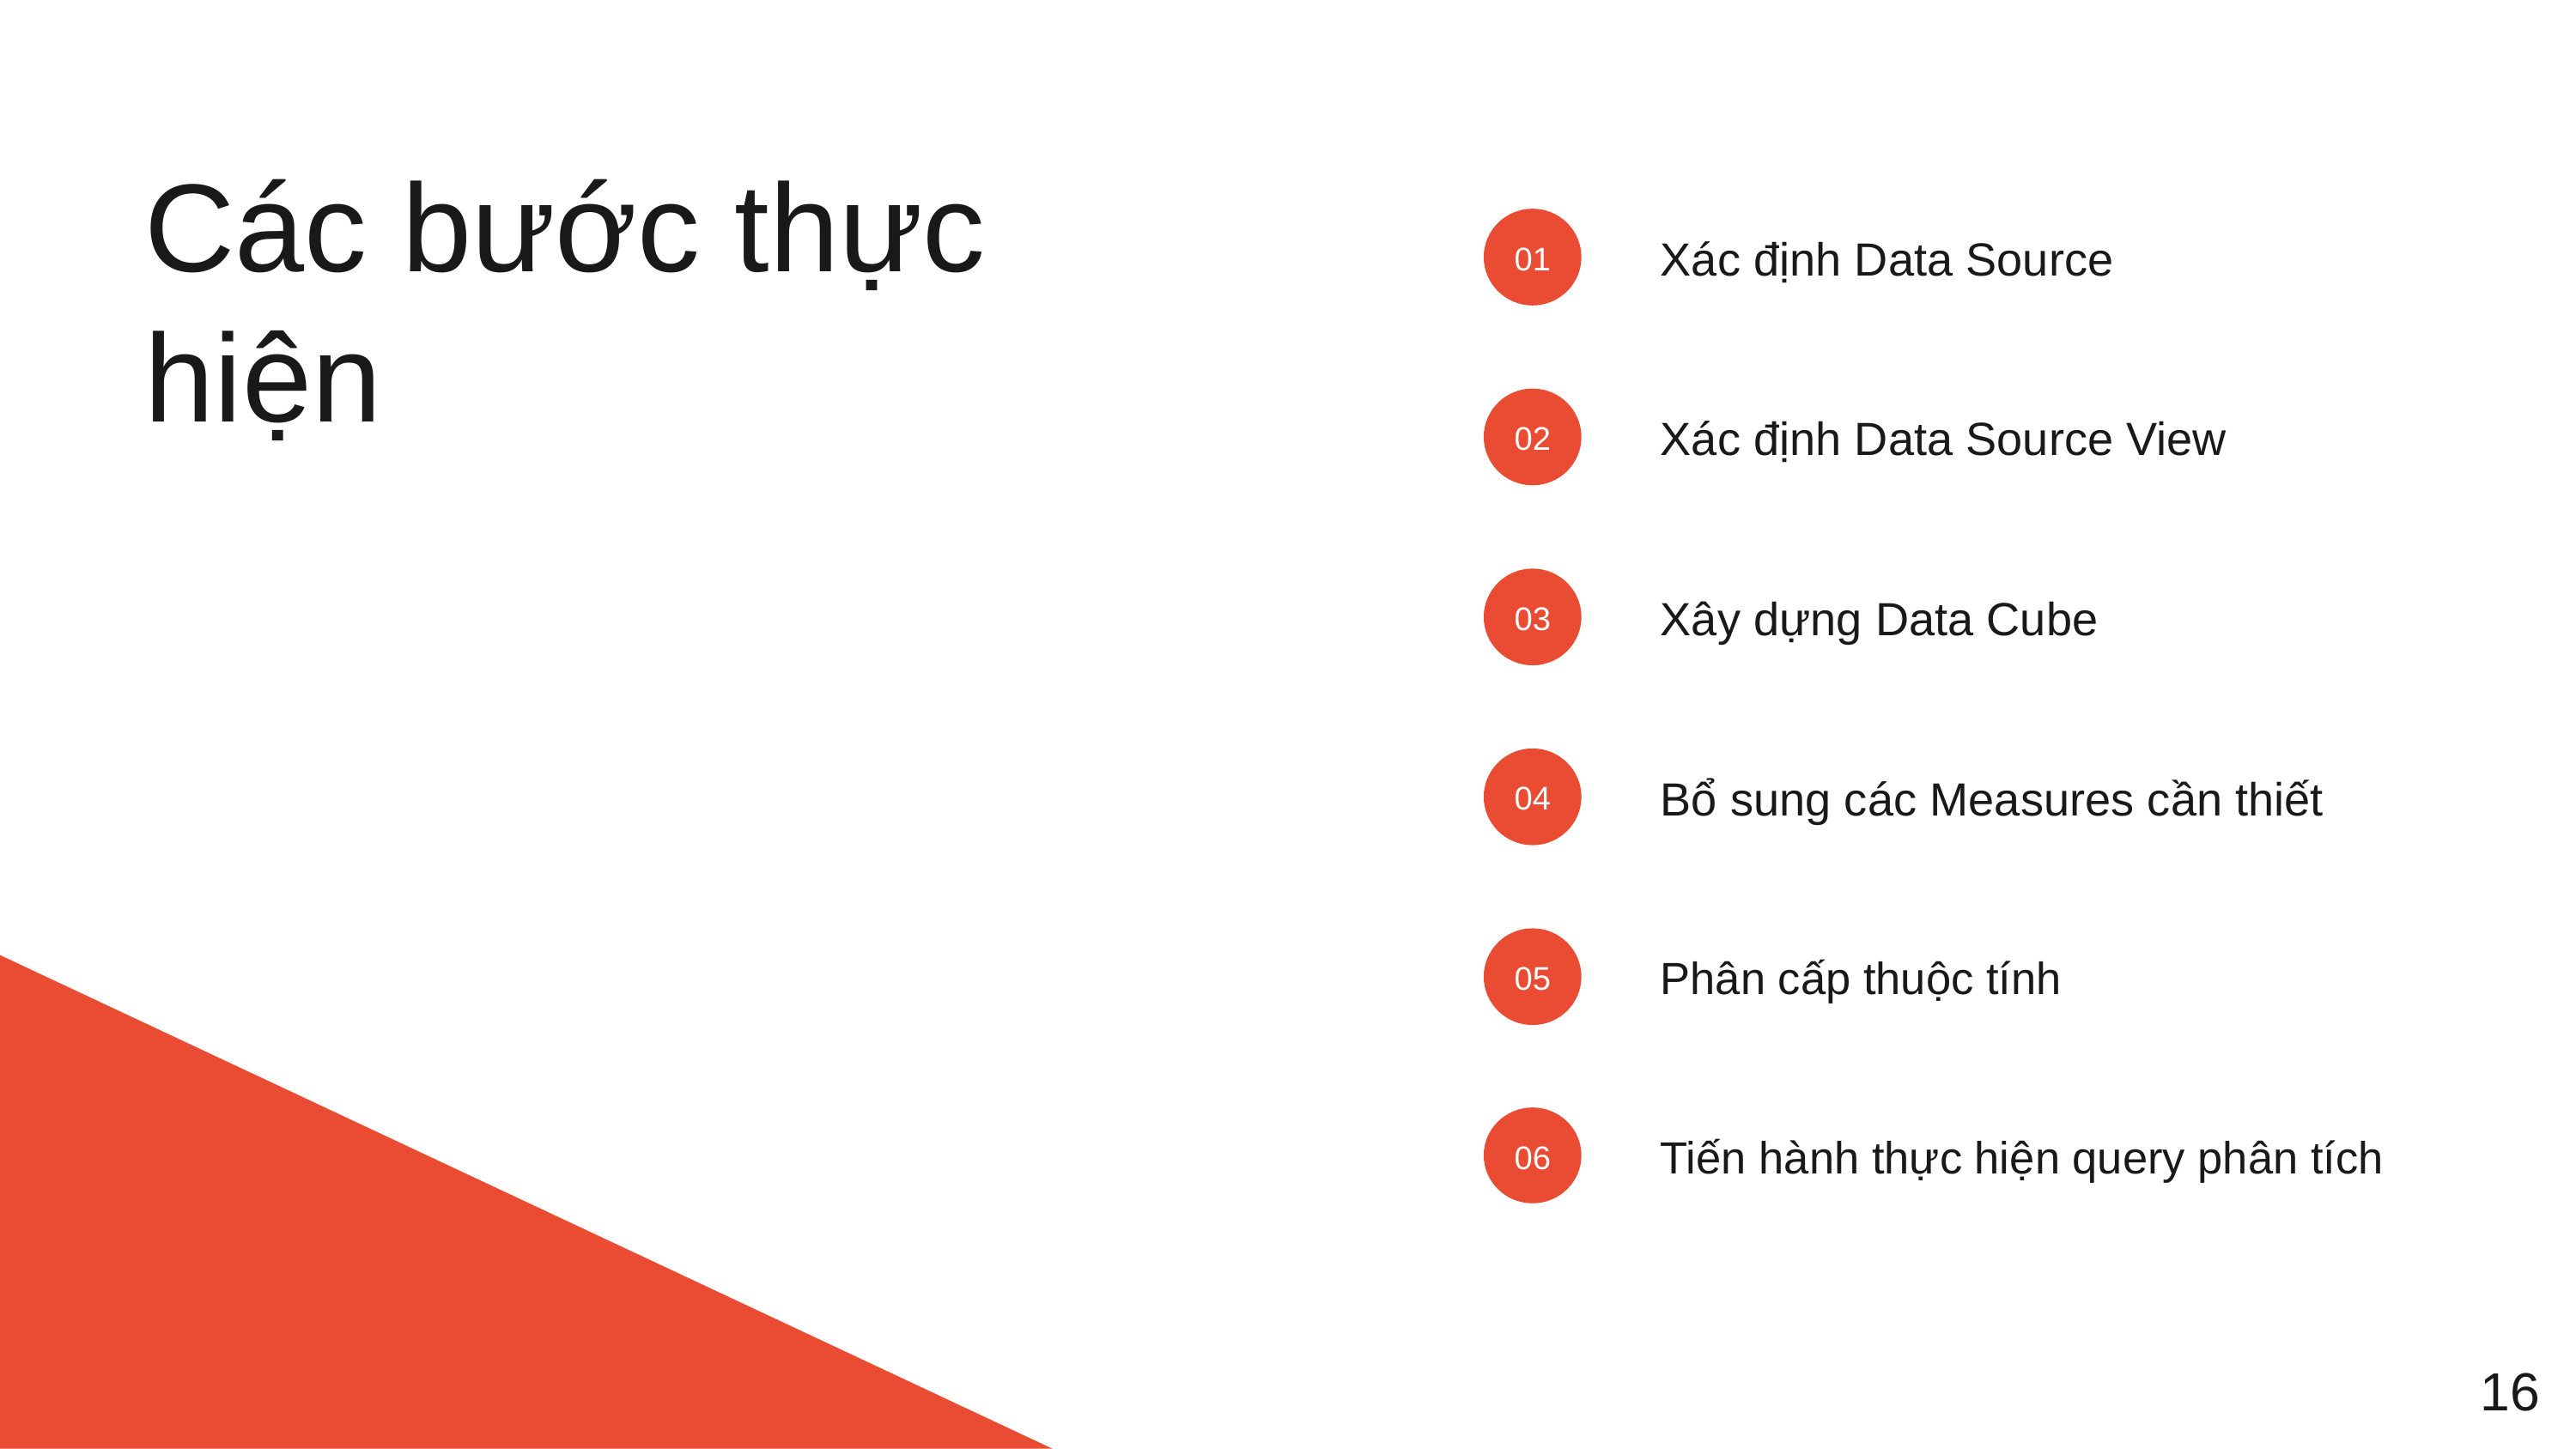

Các bước thực hiện

01
Xác định Data Source

02
Xác định Data Source View

03
Xây dựng Data Cube

04
Bổ sung các Measures cần thiết

05
Phân cấp thuộc tính

06
Tiến hành thực hiện query phân tích
16